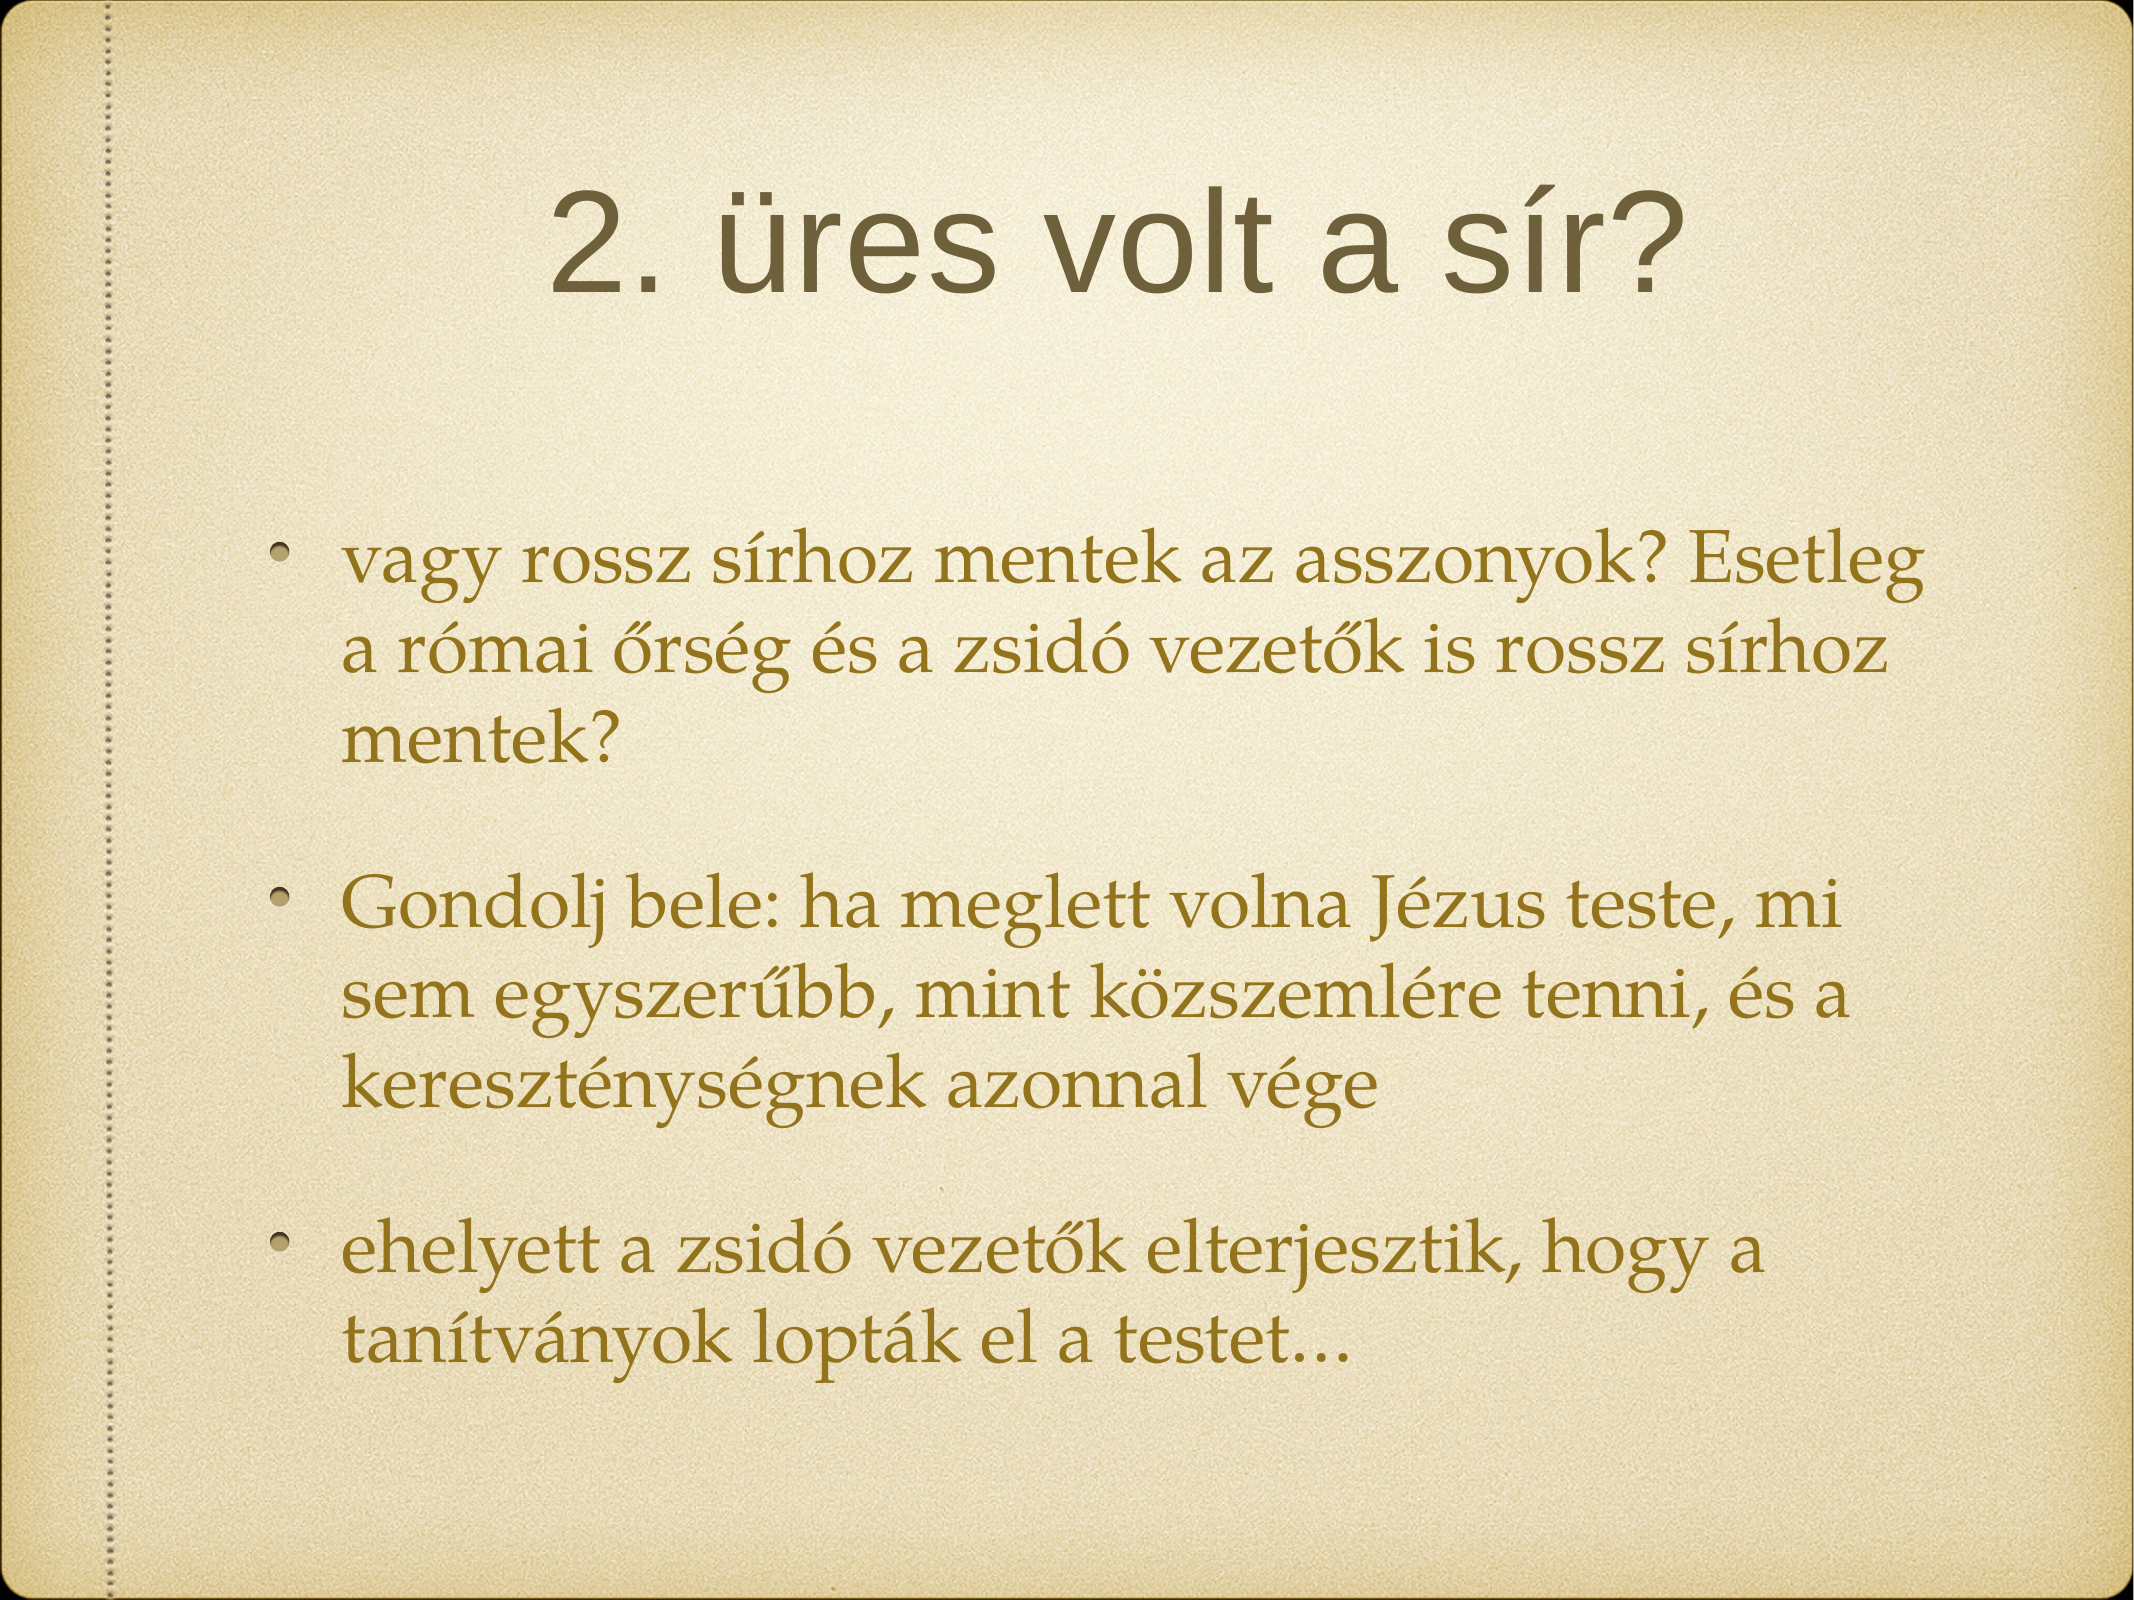

# 2. üres volt a sír?
vagy rossz sírhoz mentek az asszonyok? Esetleg a római őrség és a zsidó vezetők is rossz sírhoz mentek?
Gondolj bele: ha meglett volna Jézus teste, mi sem egyszerűbb, mint közszemlére tenni, és a kereszténységnek azonnal vége
ehelyett a zsidó vezetők elterjesztik, hogy a tanítványok lopták el a testet…